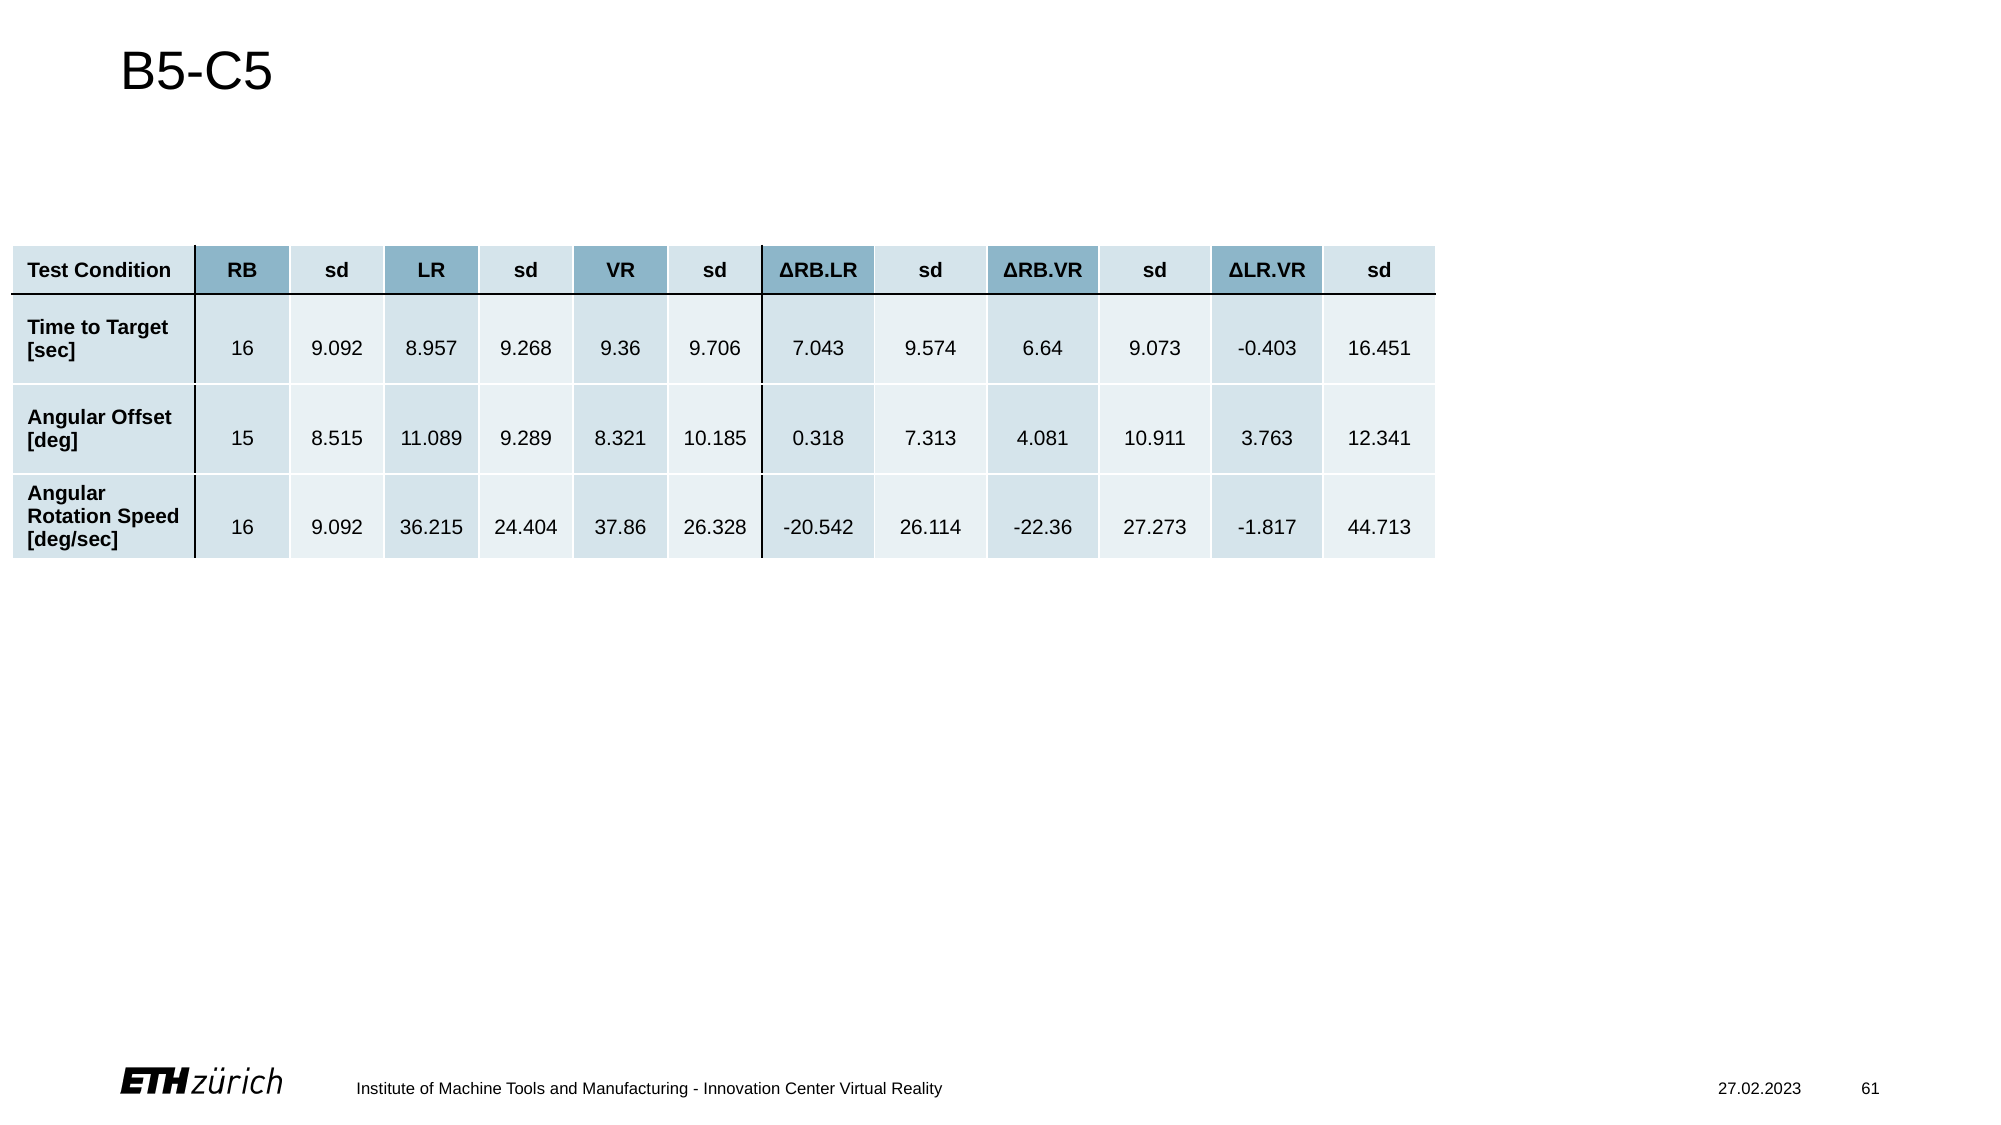

# B5-C5
| Test Condition | RB | sd | LR | sd | VR | sd | ΔRB.LR | sd | ΔRB.VR | sd | ΔLR.VR | sd |
| --- | --- | --- | --- | --- | --- | --- | --- | --- | --- | --- | --- | --- |
| Time to Target [sec] | 16 | 9.092 | 8.957 | 9.268 | 9.36 | 9.706 | 7.043 | 9.574 | 6.64 | 9.073 | -0.403 | 16.451 |
| Angular Offset [deg] | 15 | 8.515 | 11.089 | 9.289 | 8.321 | 10.185 | 0.318 | 7.313 | 4.081 | 10.911 | 3.763 | 12.341 |
| Angular Rotation Speed [deg/sec] | 16 | 9.092 | 36.215 | 24.404 | 37.86 | 26.328 | -20.542 | 26.114 | -22.36 | 27.273 | -1.817 | 44.713 |
Institute of Machine Tools and Manufacturing - Innovation Center Virtual Reality
27.02.2023
61